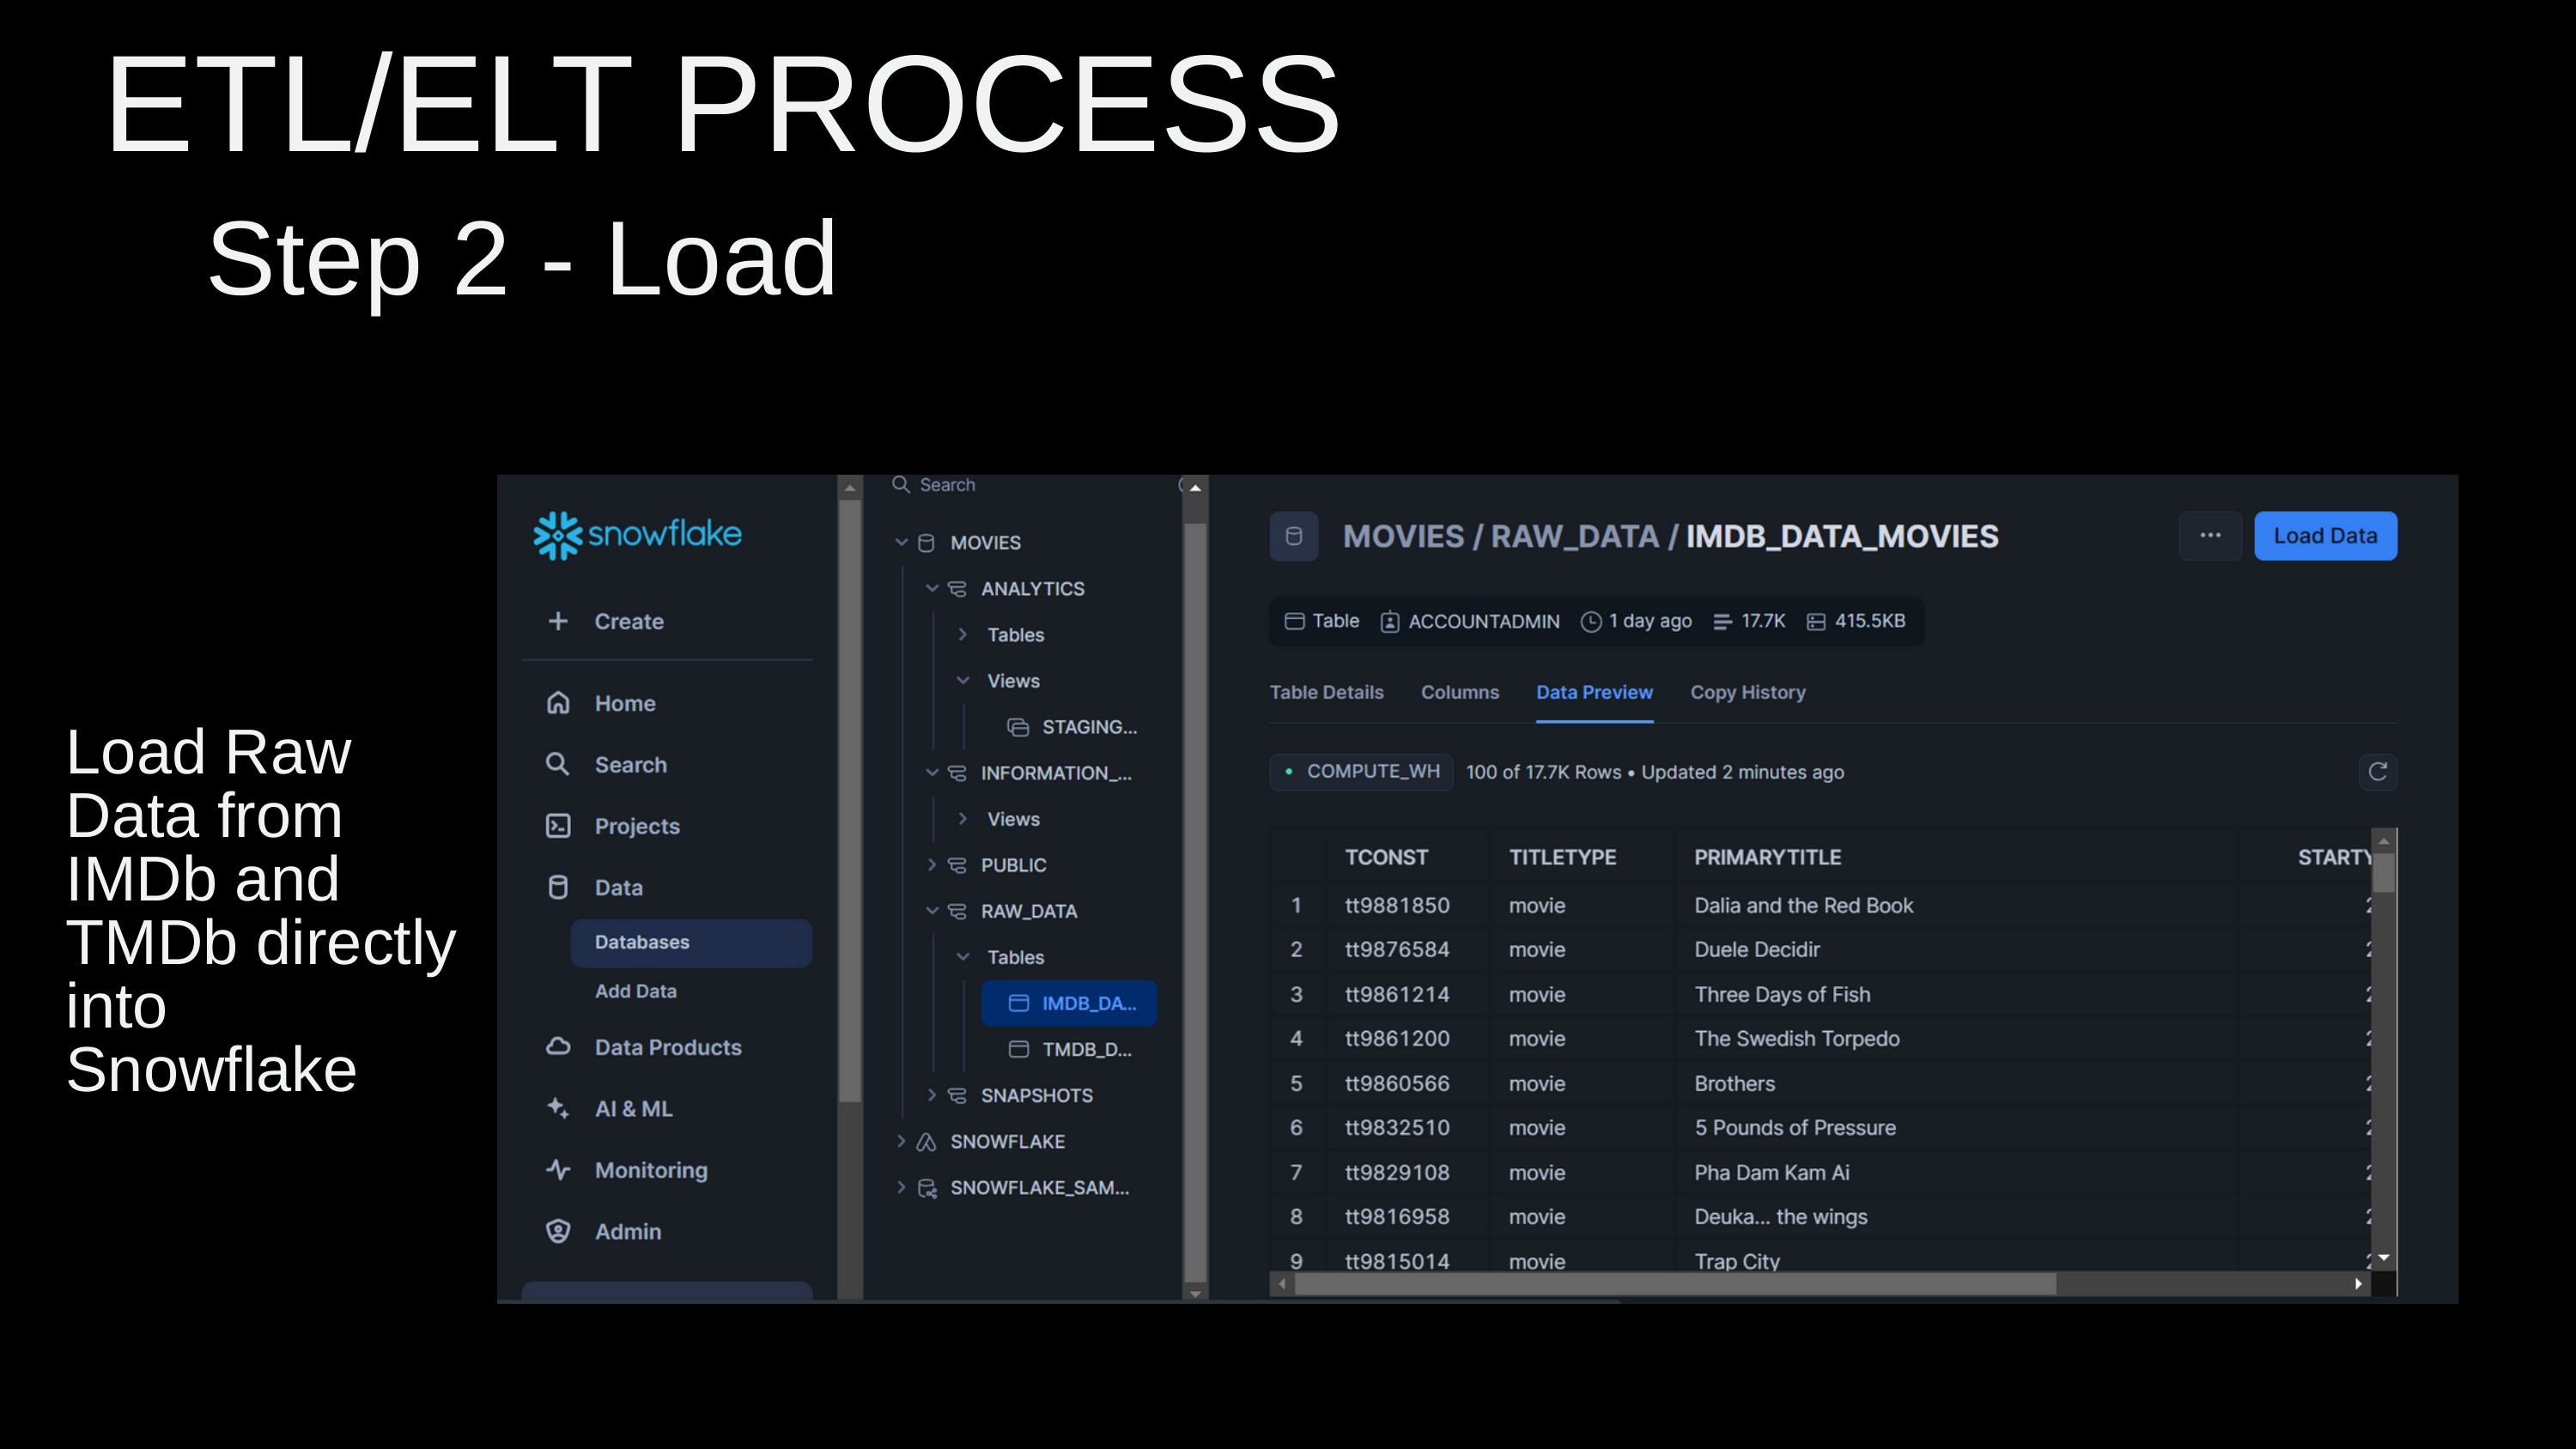

ETL/ELT PROCESS
Step 2 - Load

Load Raw Data from IMDb and TMDb directly into Snowflake